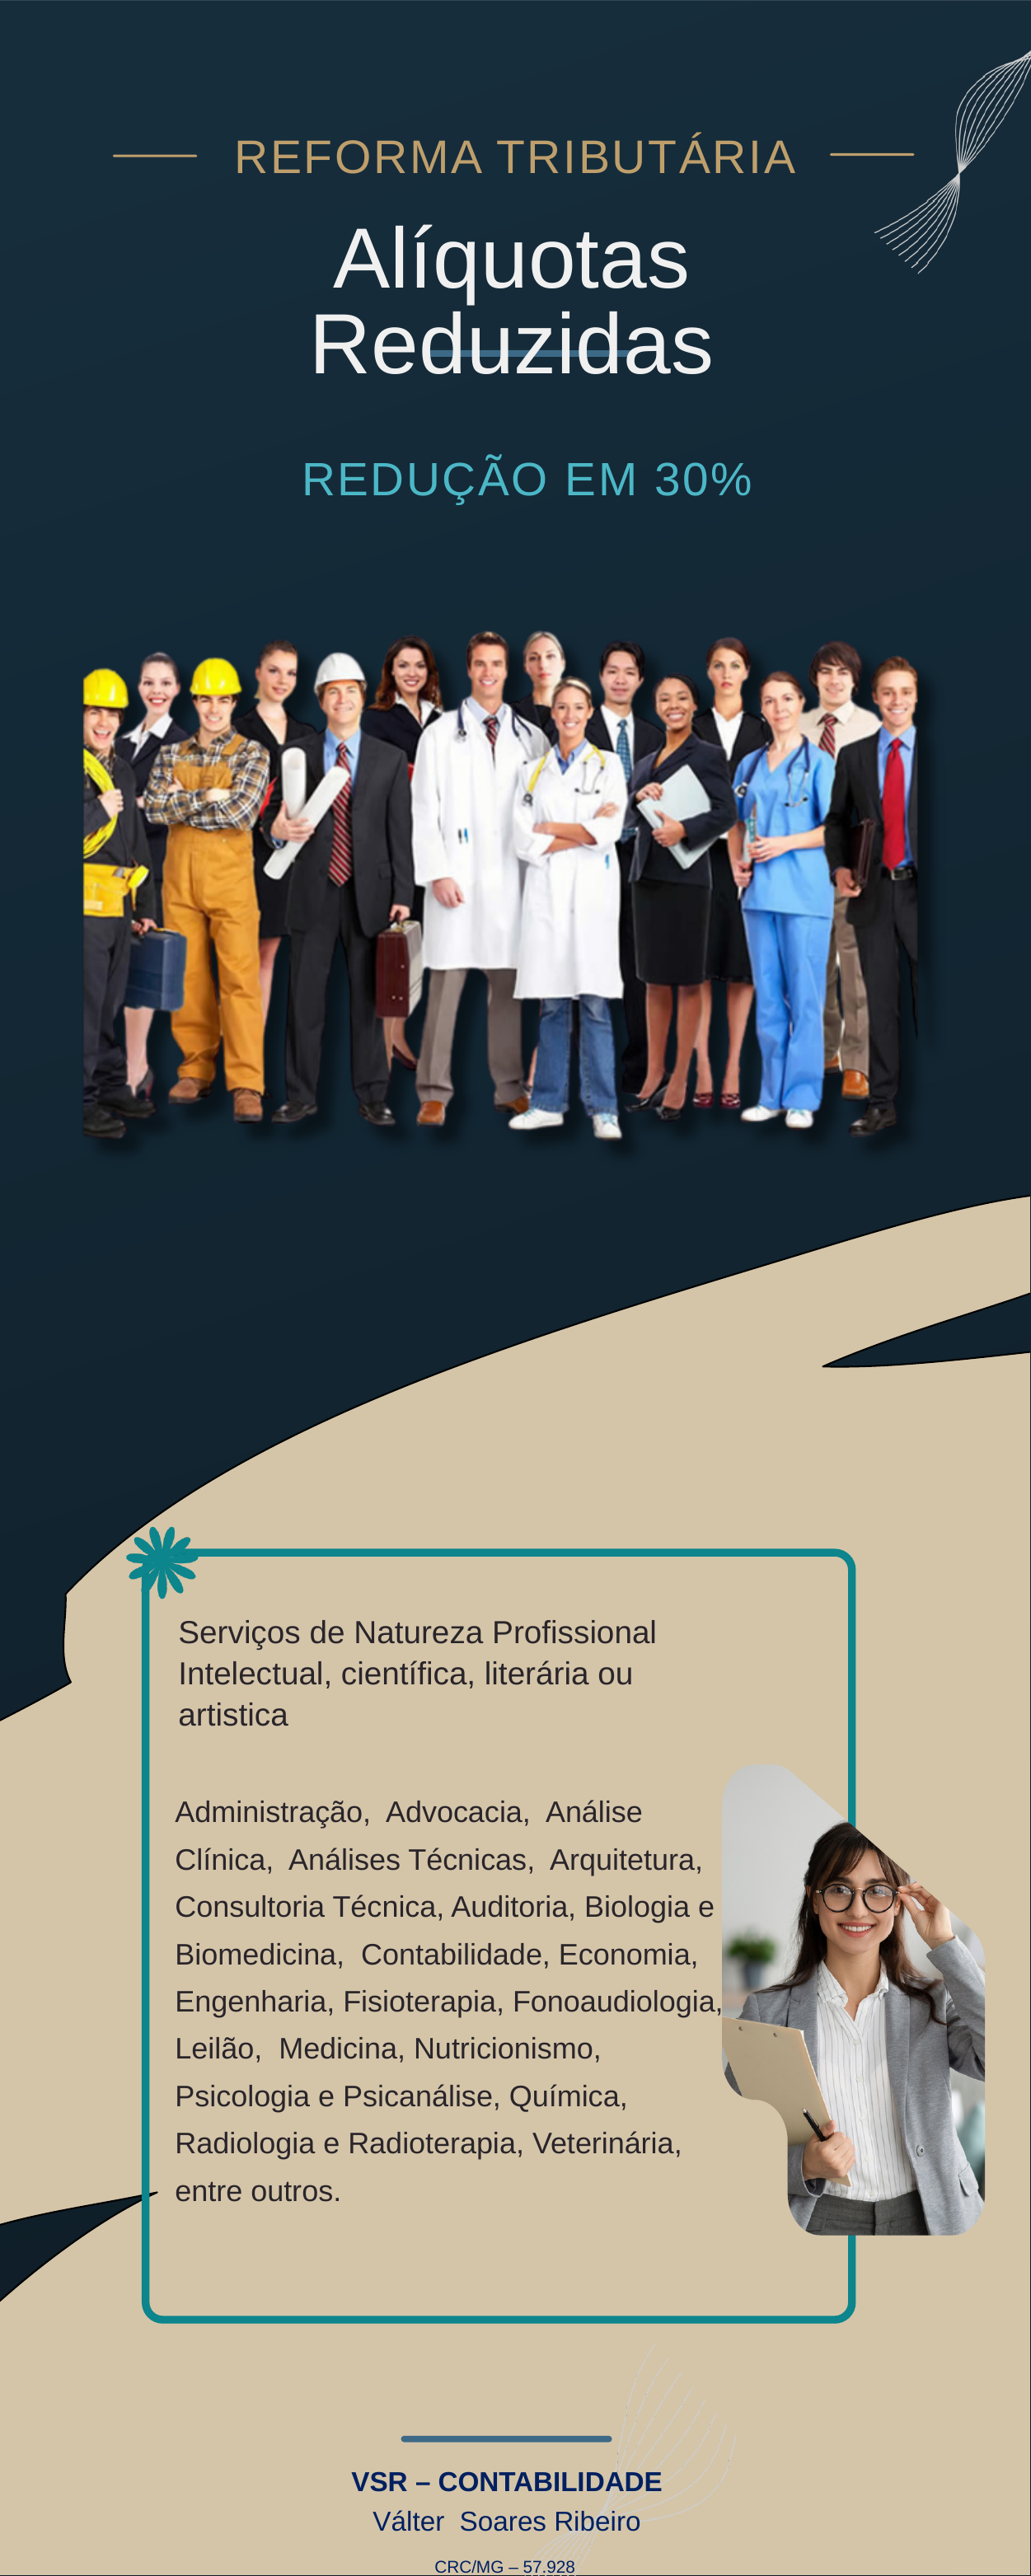

REFORMA TRIBUTÁRIA

Alíquotas Reduzidas

REDUÇÃO EM 30%

Serviços de Natureza Profissional Intelectual, científica, literária ou artistica

Administração,  Advocacia,  Análise Clínica,  Análises Técnicas,  Arquitetura, Consultoria Técnica, Auditoria, Biologia e Biomedicina,  Contabilidade, Economia, Engenharia, Fisioterapia, Fonoaudiologia, Leilão,  Medicina, Nutricionismo, Psicologia e Psicanálise, Química, Radiologia e Radioterapia, Veterinária, entre outros.

VSR – CONTABILIDADE
Válter  Soares Ribeiro
CRC/MG – 57.928